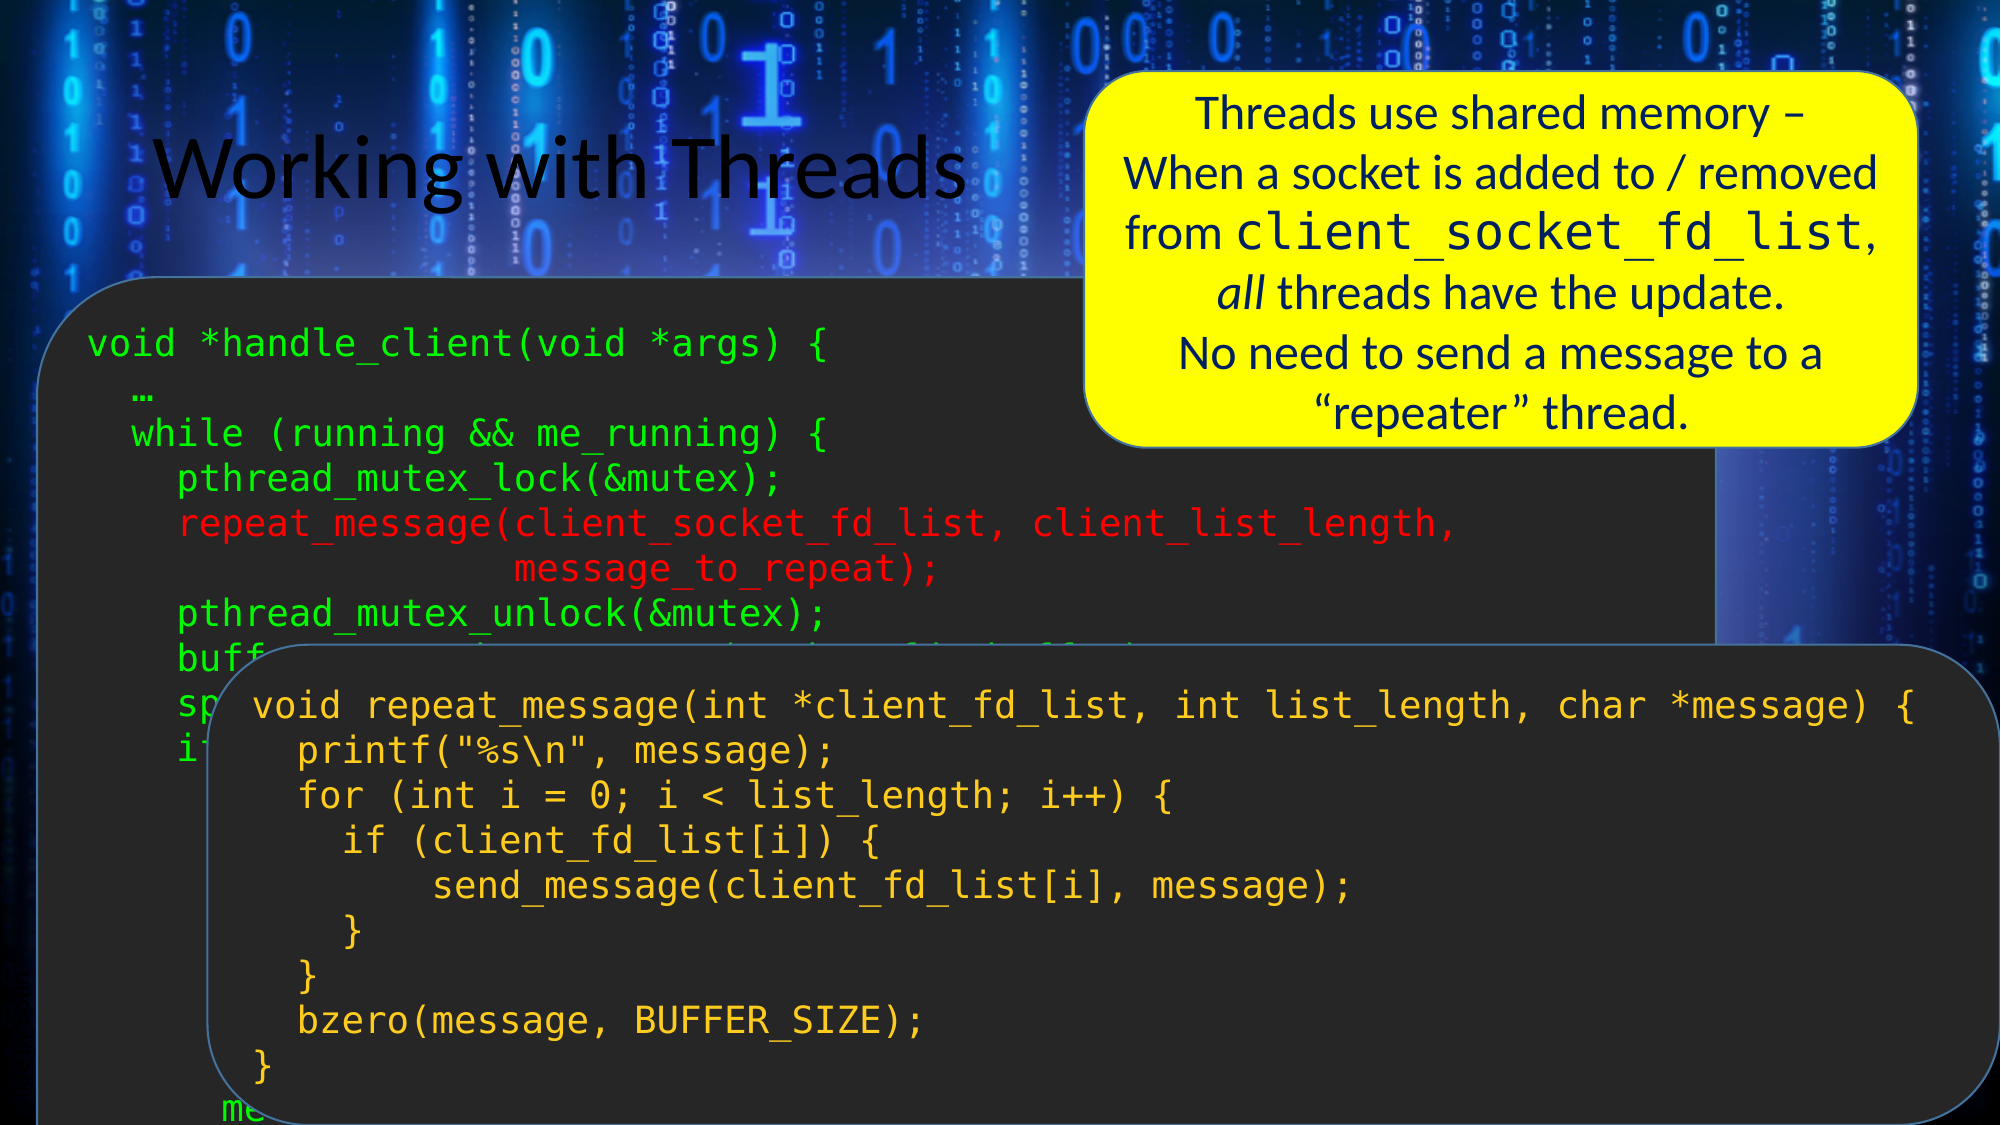

# Working with Threads
Threads use shared memory –
When a socket is added to / removed from client_socket_fd_list,
all threads have the update.
No need to send a message to a “repeater” thread.
void *handle_client(void *args) {
  …
  while (running && me_running) {
    pthread_mutex_lock(&mutex);
    repeat_message(client_socket_fd_list, client_list_length,
                   message_to_repeat);
    pthread_mutex_unlock(&mutex);
    buffer = receive_message(socket_fd, buffer);
    sprintf(message_to_repeat, "[%s]\t%s", name, buffer);
    if (!strncmp(buffer, "EXIT", 4)) {
      printf("%s\n", message_to_repeat);
      pthread_mutex_lock(&mutex);
      send_message(socket_fd, message_to_repeat);
      pthread_mutex_unlock(&mutex);
      sprintf(message_to_repeat,
              "[SERVER]\t%s has left the chat.",
              name);
      me_running = false;
    }
  }
  pthread_mutex_lock(&mutex);
  remove_client(socket_fd, client_socket_fd_list, NULL);
  repeat_message(client_socket_fd_list, client_list_length,
                 message_to_repeat);
  pthread_mutex_unlock(&mutex);
  close(socket_fd);
  free(message_to_repeat);
  free(buffer);
  return NULL;
}
void repeat_message(int *client_fd_list, int list_length, char *message) {
  printf("%s\n", message);
  for (int i = 0; i < list_length; i++) {
    if (client_fd_list[i]) {
        send_message(client_fd_list[i], message);
    }
  }
  bzero(message, BUFFER_SIZE);
}
Slide by Bohn
Programming at the Hardware/Software Interface
46